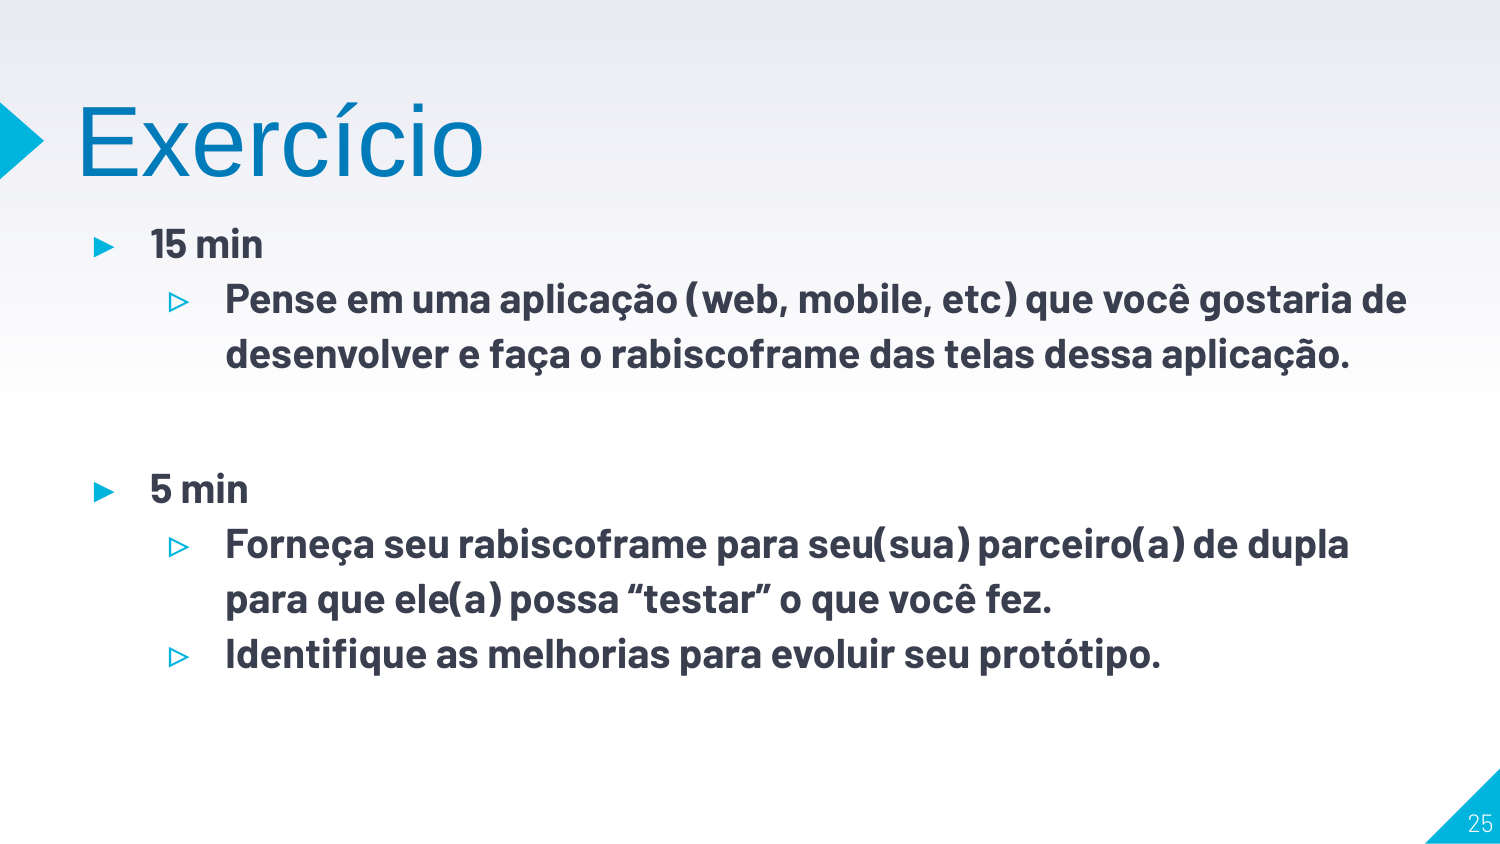

# Exercício
15 min
Pense em uma aplicação (web, mobile, etc) que você gostaria de desenvolver e faça o rabiscoframe das telas dessa aplicação.

5 min
Forneça seu rabiscoframe para seu(sua) parceiro(a) de dupla para que ele(a) possa “testar” o que você fez.
Identifique as melhorias para evoluir seu protótipo.

25